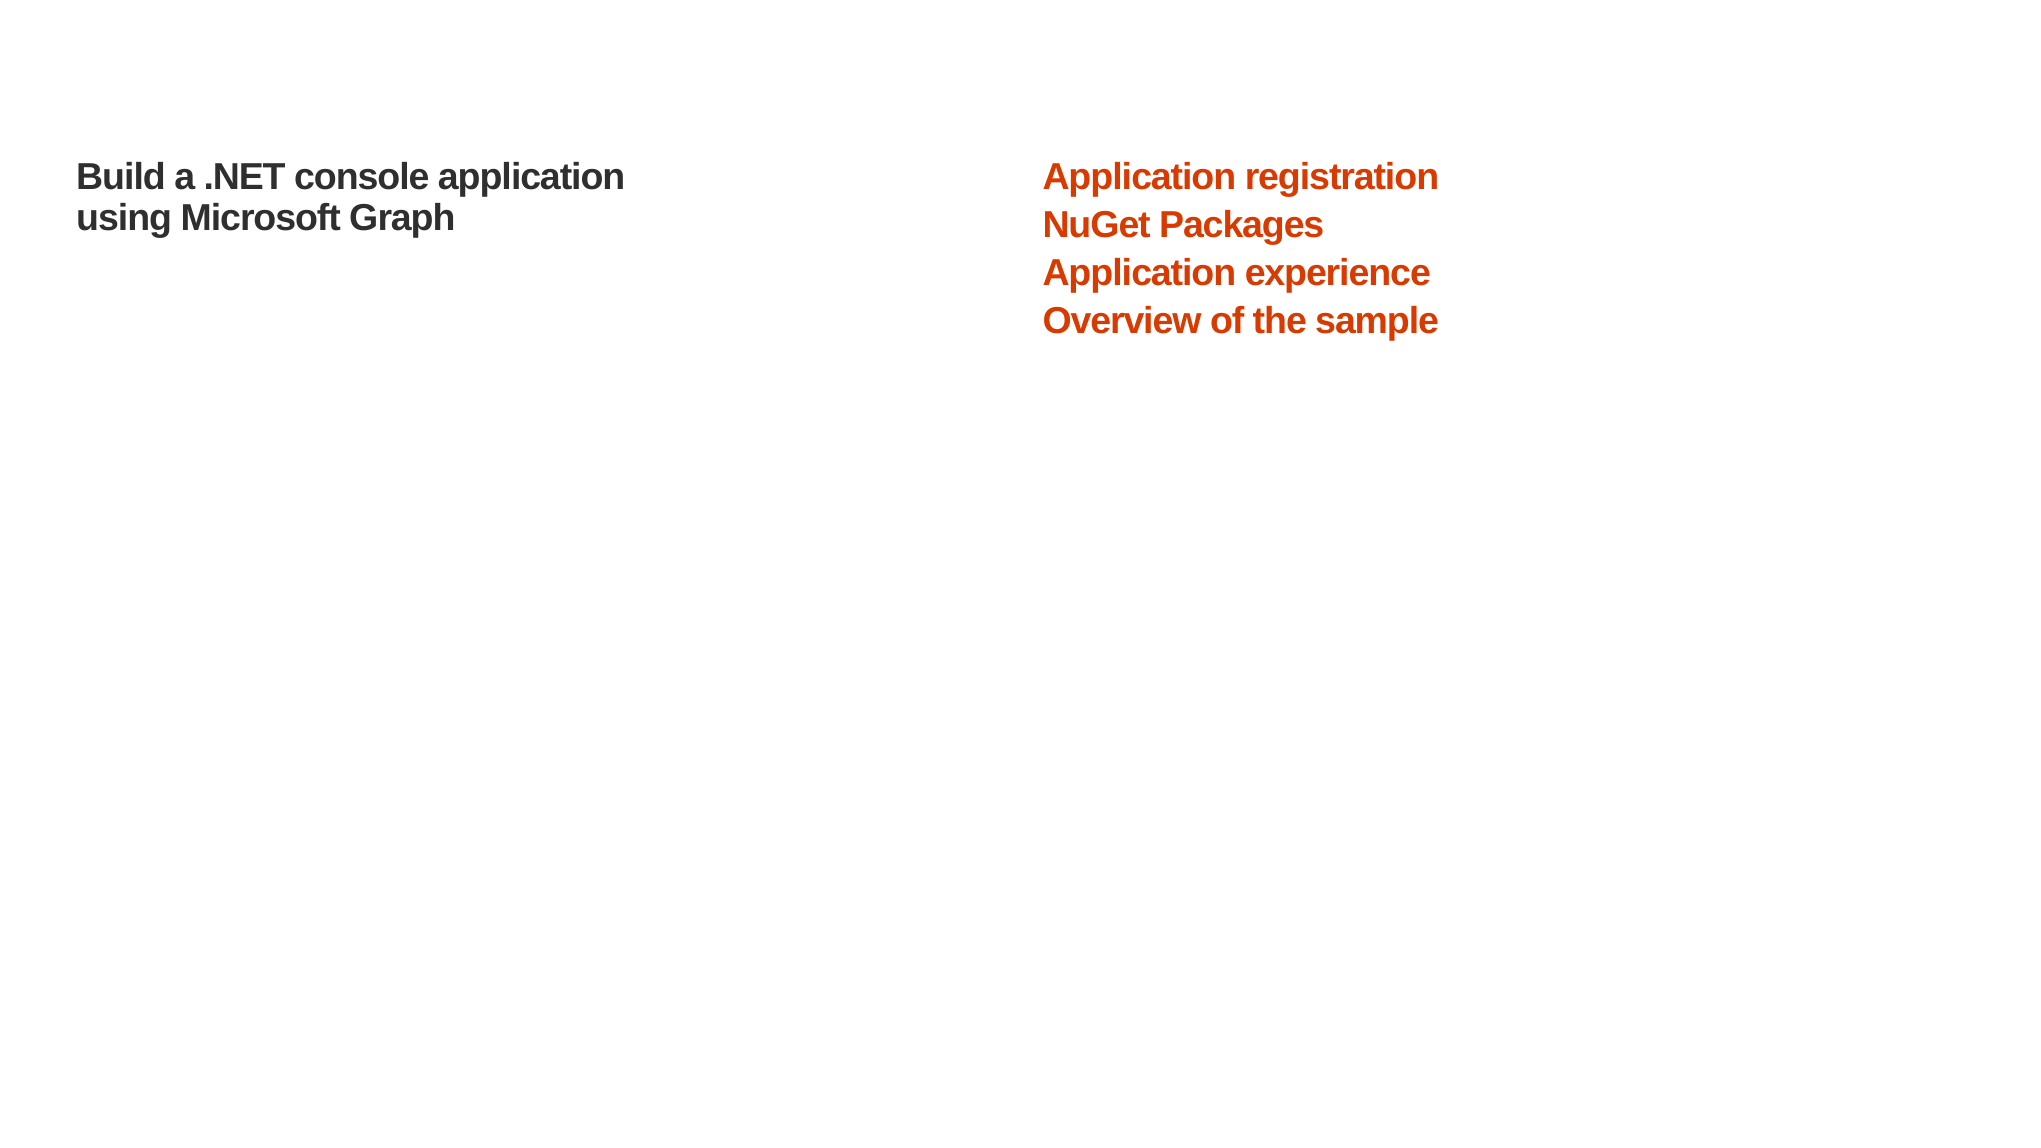

# Build a .NET console application using Microsoft Graph
Application registration
NuGet Packages
Application experience
Overview of the sample